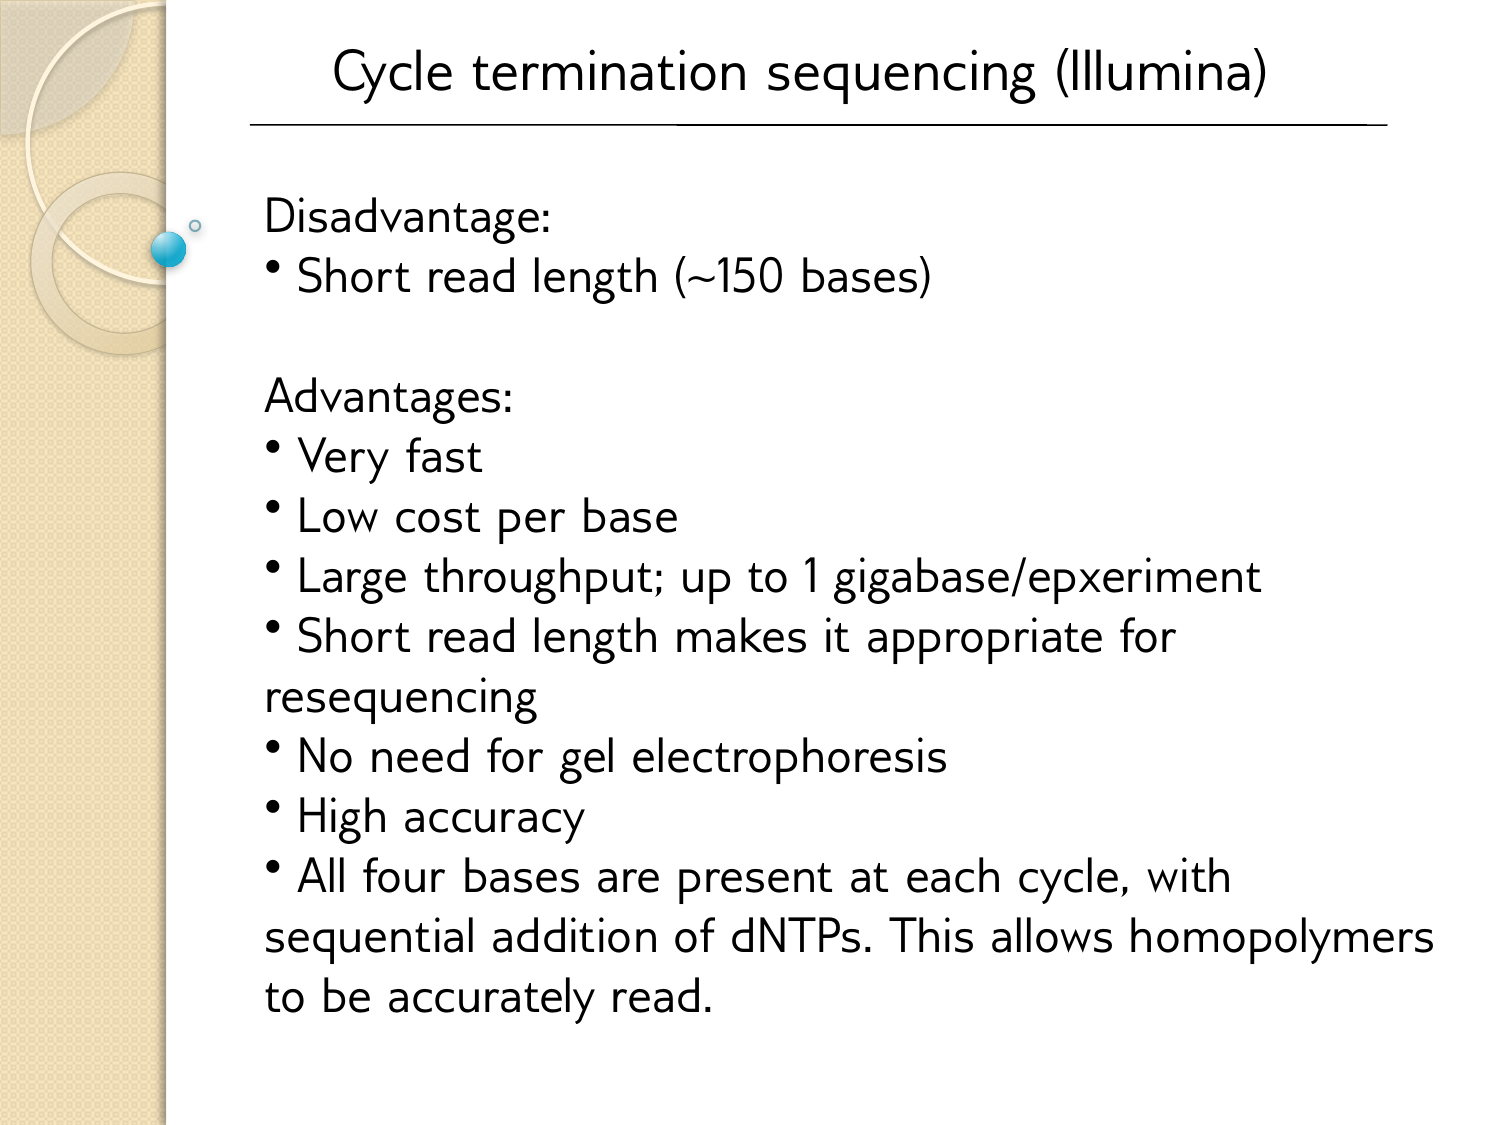

Cycle termination sequencing (Illumina)

Disadvantage:
 Short read length (~150 bases)

Advantages:
 Very fast
 Low cost per base
 Large throughput; up to 1 gigabase/epxeriment
 Short read length makes it appropriate for resequencing
 No need for gel electrophoresis
 High accuracy
 All four bases are present at each cycle, with sequential addition of dNTPs. This allows homopolymers to be accurately read.